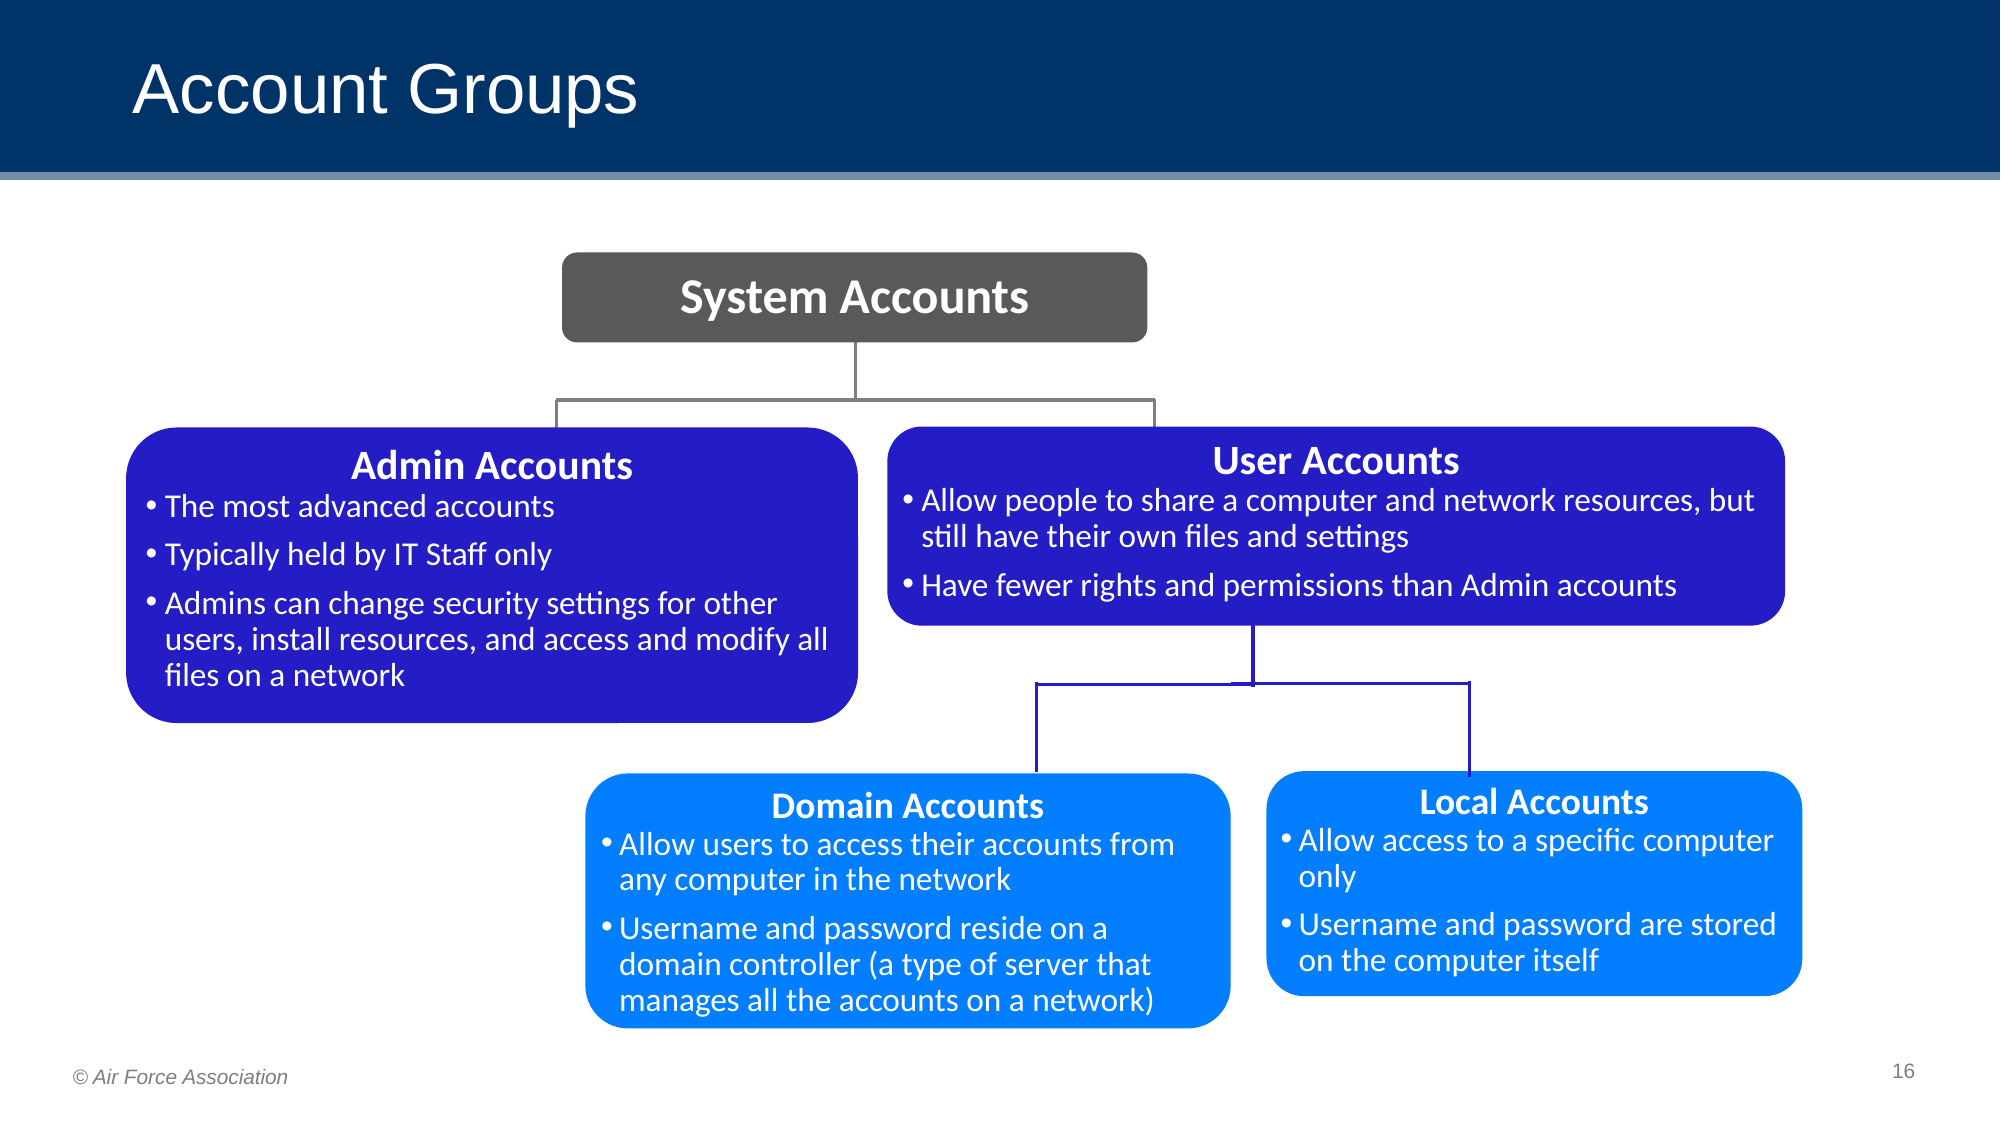

# Account Groups
System Accounts
User Accounts
Allow people to share a computer and network resources, but still have their own files and settings
Have fewer rights and permissions than Admin accounts
Admin Accounts
The most advanced accounts
Typically held by IT Staff only
Admins can change security settings for other users, install resources, and access and modify all files on a network
Local Accounts
Allow access to a specific computer only
Username and password are stored on the computer itself
Domain Accounts
Allow users to access their accounts from any computer in the network
Username and password reside on a domain controller (a type of server that manages all the accounts on a network)
16